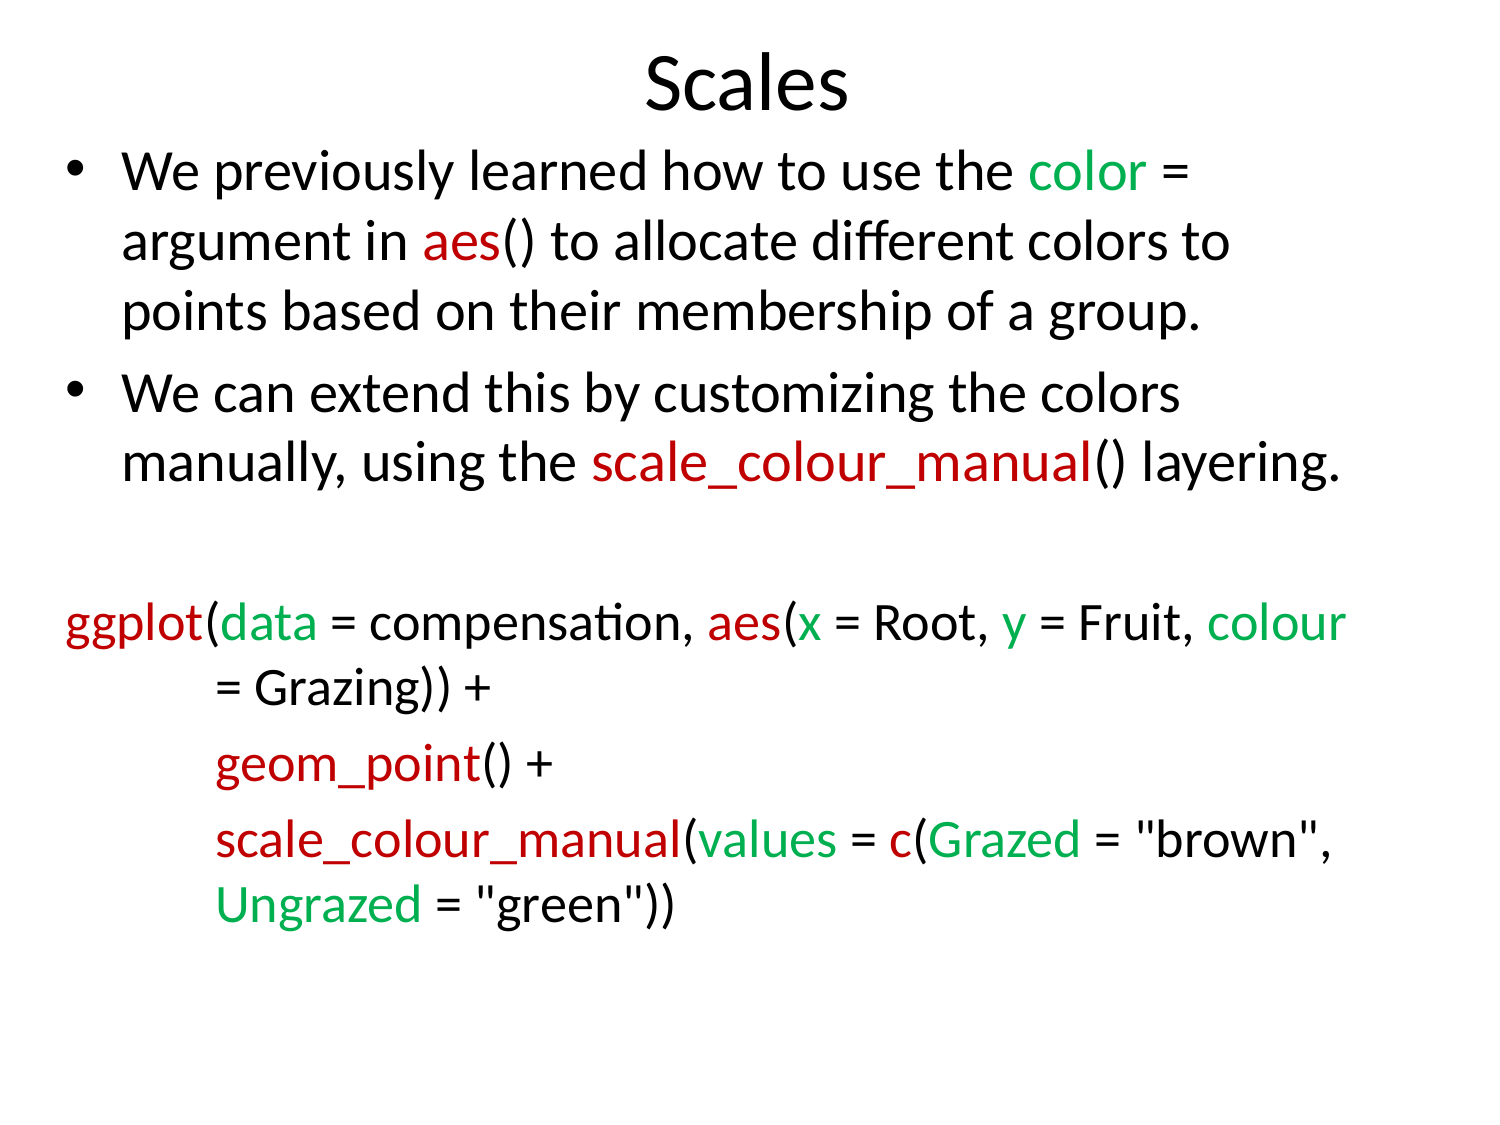

# Scales
We previously learned how to use the color = argument in aes() to allocate different colors to points based on their membership of a group.
We can extend this by customizing the colors manually, using the scale_colour_manual() layering.

ggplot(data = compensation, aes(x = Root, y = Fruit, colour 	= Grazing)) +
	geom_point() +
	scale_colour_manual(values = c(Grazed = "brown", 	Ungrazed = "green"))